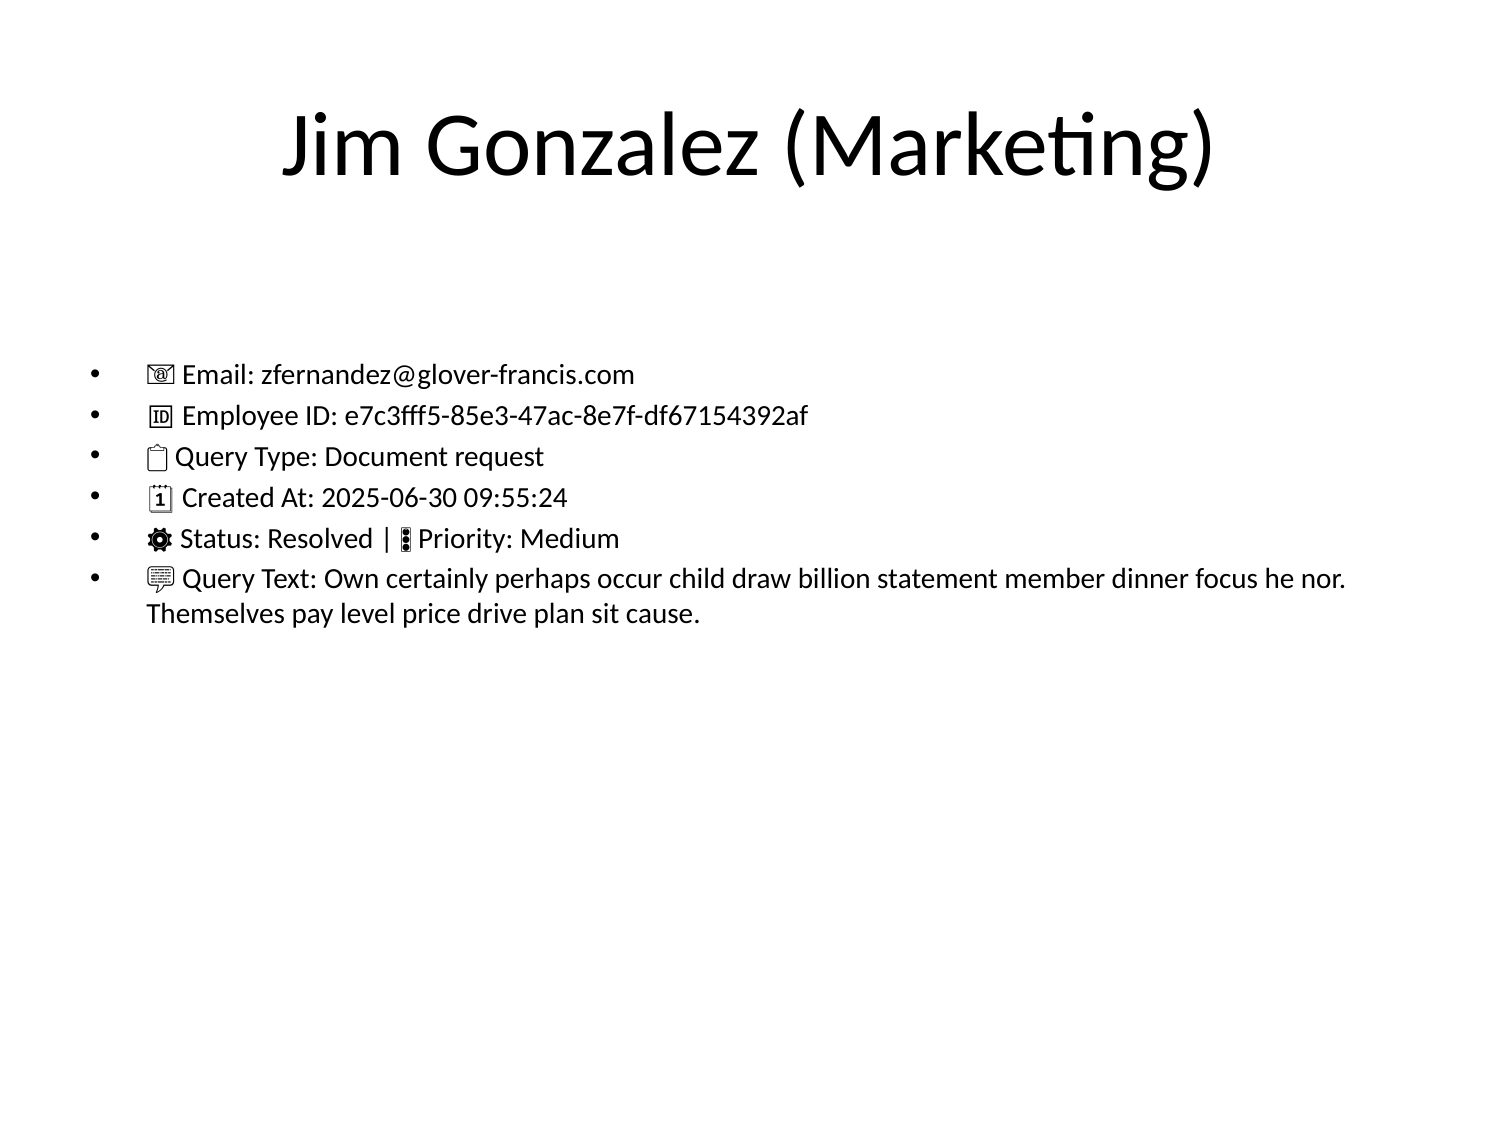

# Jim Gonzalez (Marketing)

📧 Email: zfernandez@glover-francis.com
🆔 Employee ID: e7c3fff5-85e3-47ac-8e7f-df67154392af
📋 Query Type: Document request
🗓 Created At: 2025-06-30 09:55:24
⚙ Status: Resolved | 🚦 Priority: Medium
💬 Query Text: Own certainly perhaps occur child draw billion statement member dinner focus he nor. Themselves pay level price drive plan sit cause.